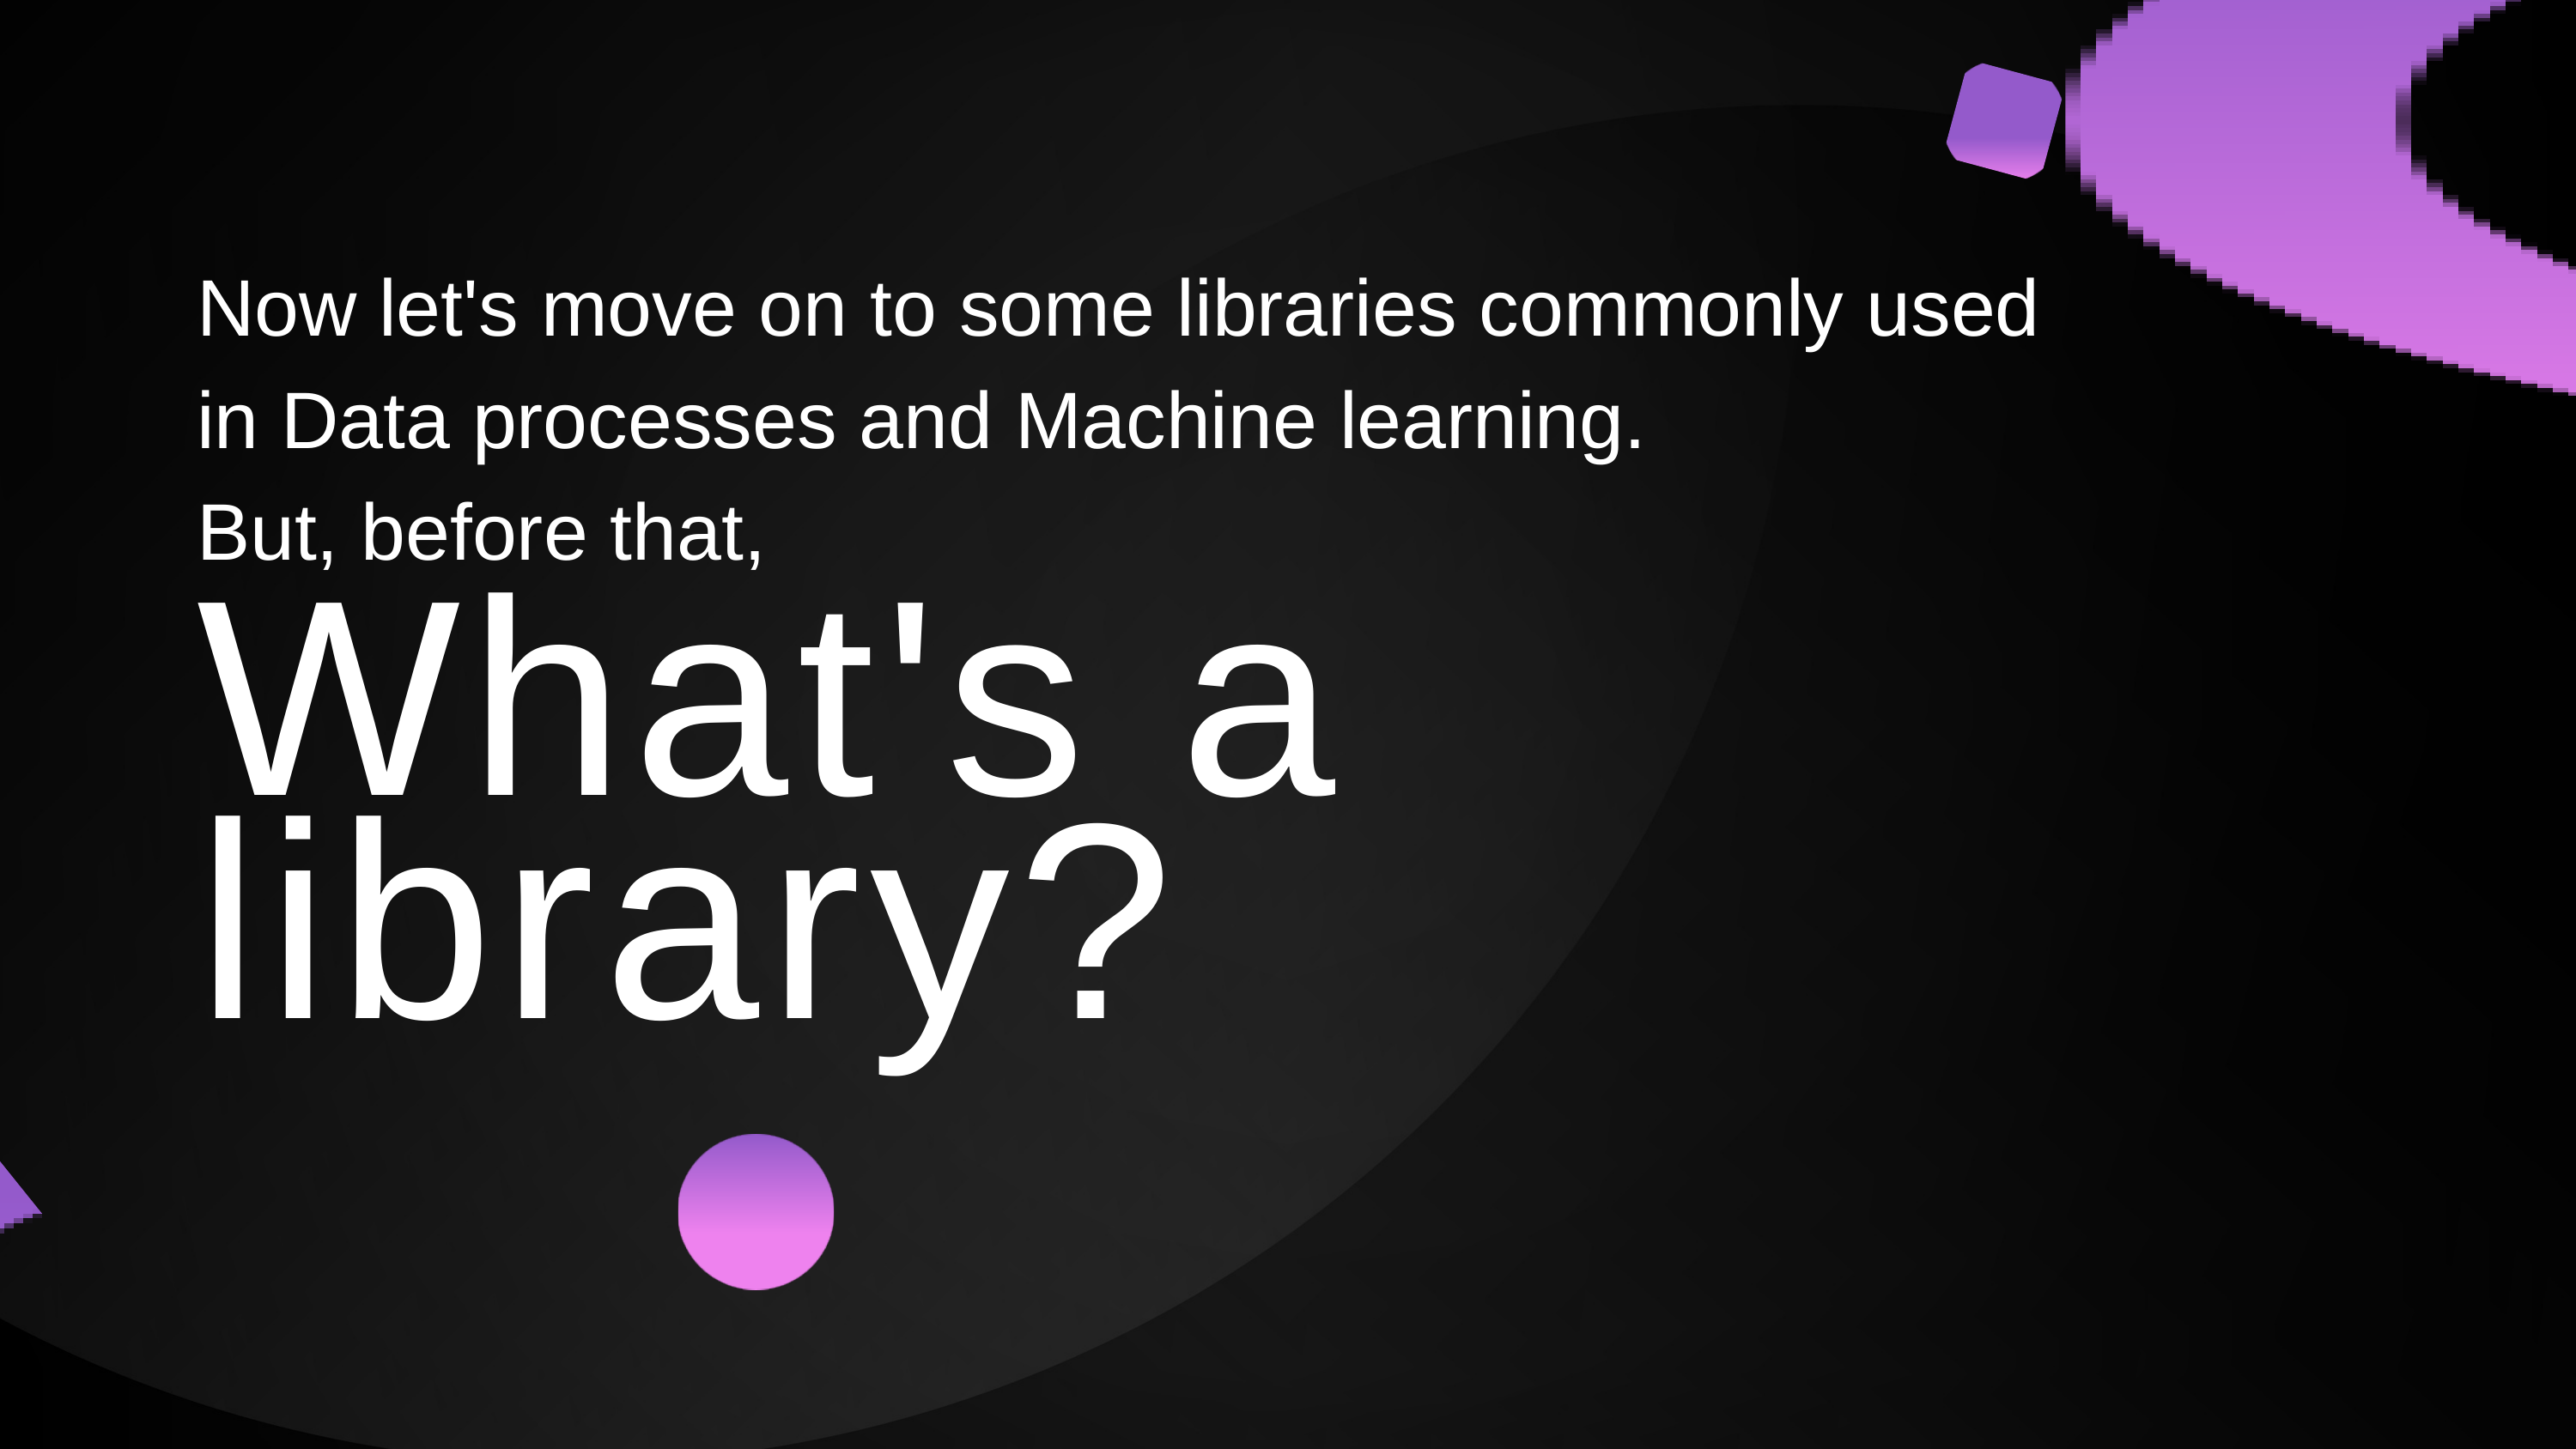

Now let's move on to some libraries commonly used in Data processes and Machine learning.
But, before that,

What's a library?